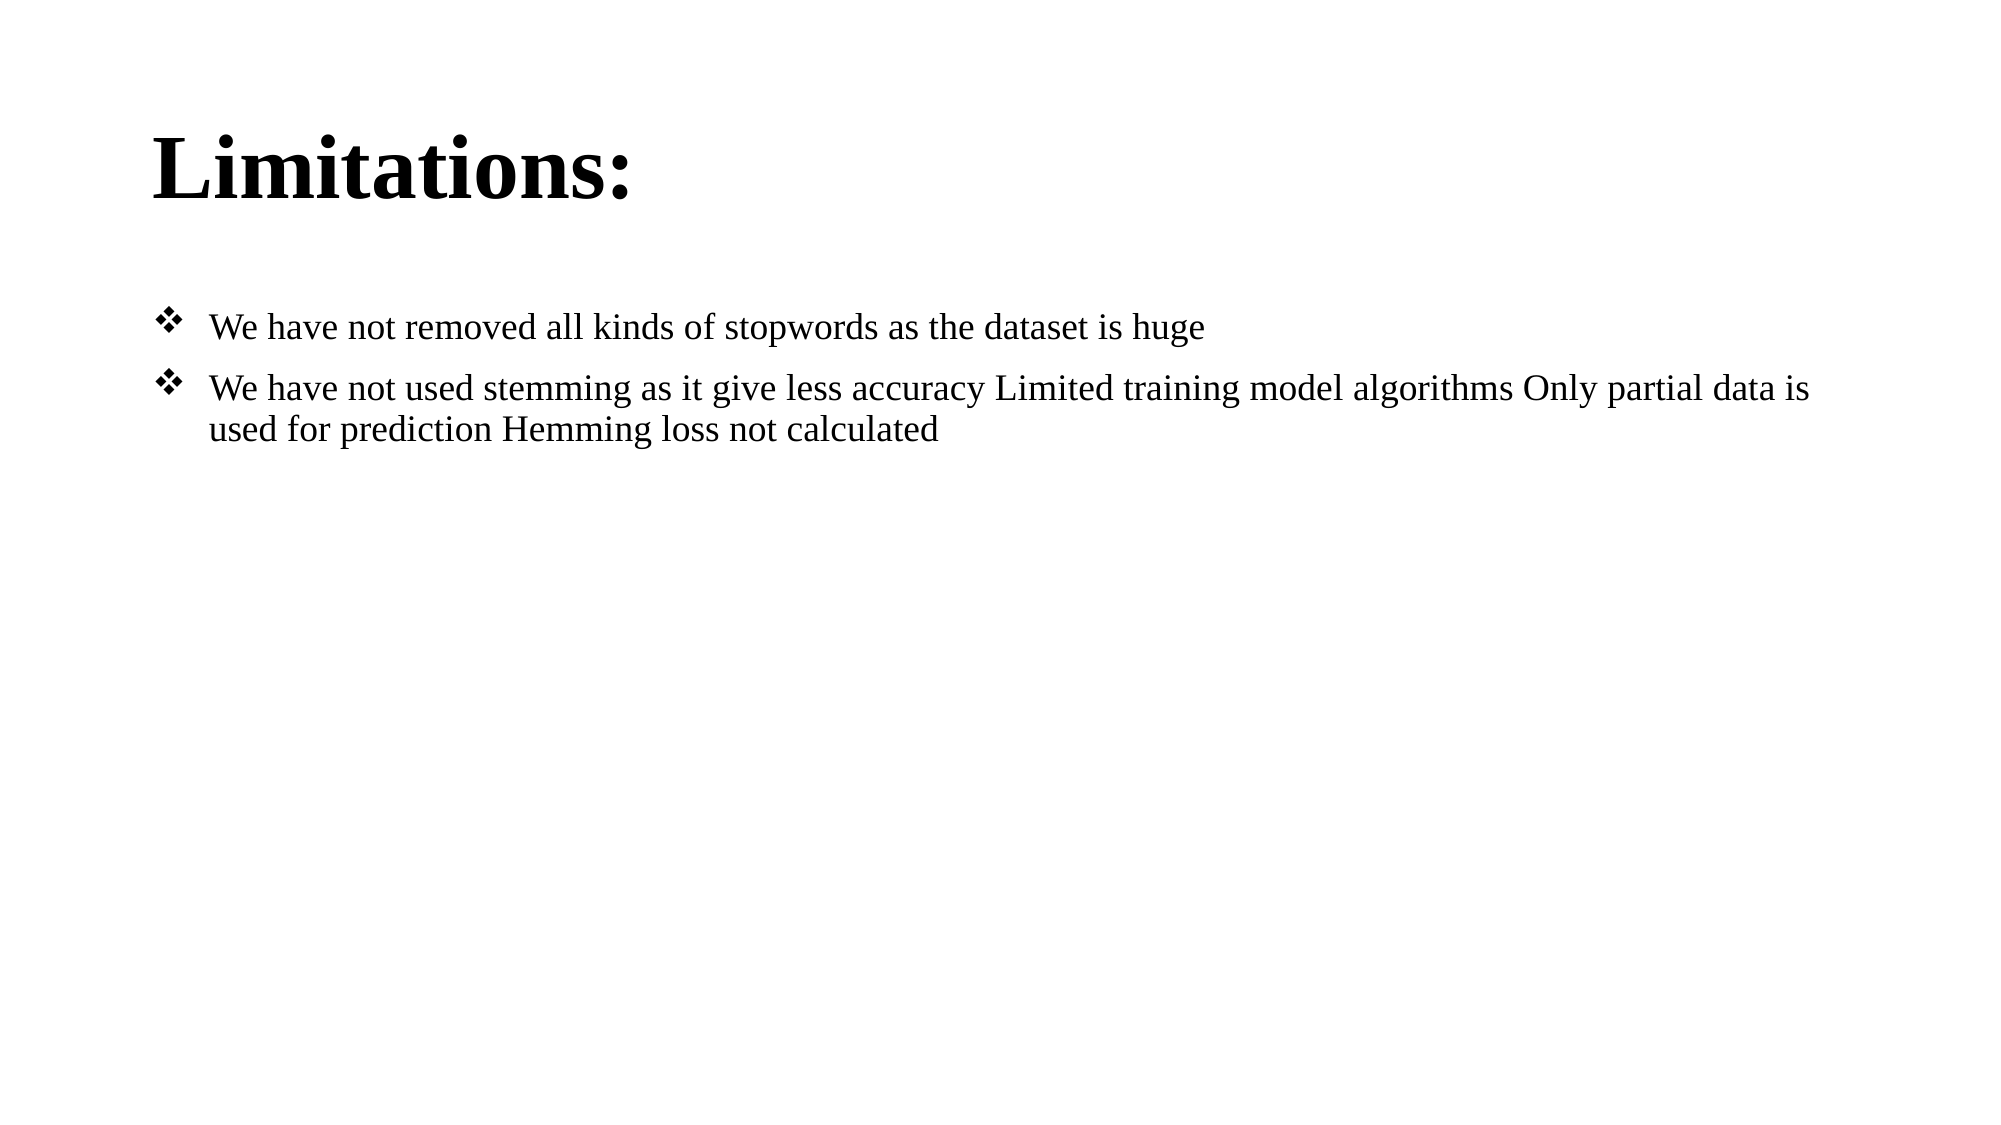

# Limitations:
We have not removed all kinds of stopwords as the dataset is huge
We have not used stemming as it give less accuracy Limited training model algorithms Only partial data is used for prediction Hemming loss not calculated